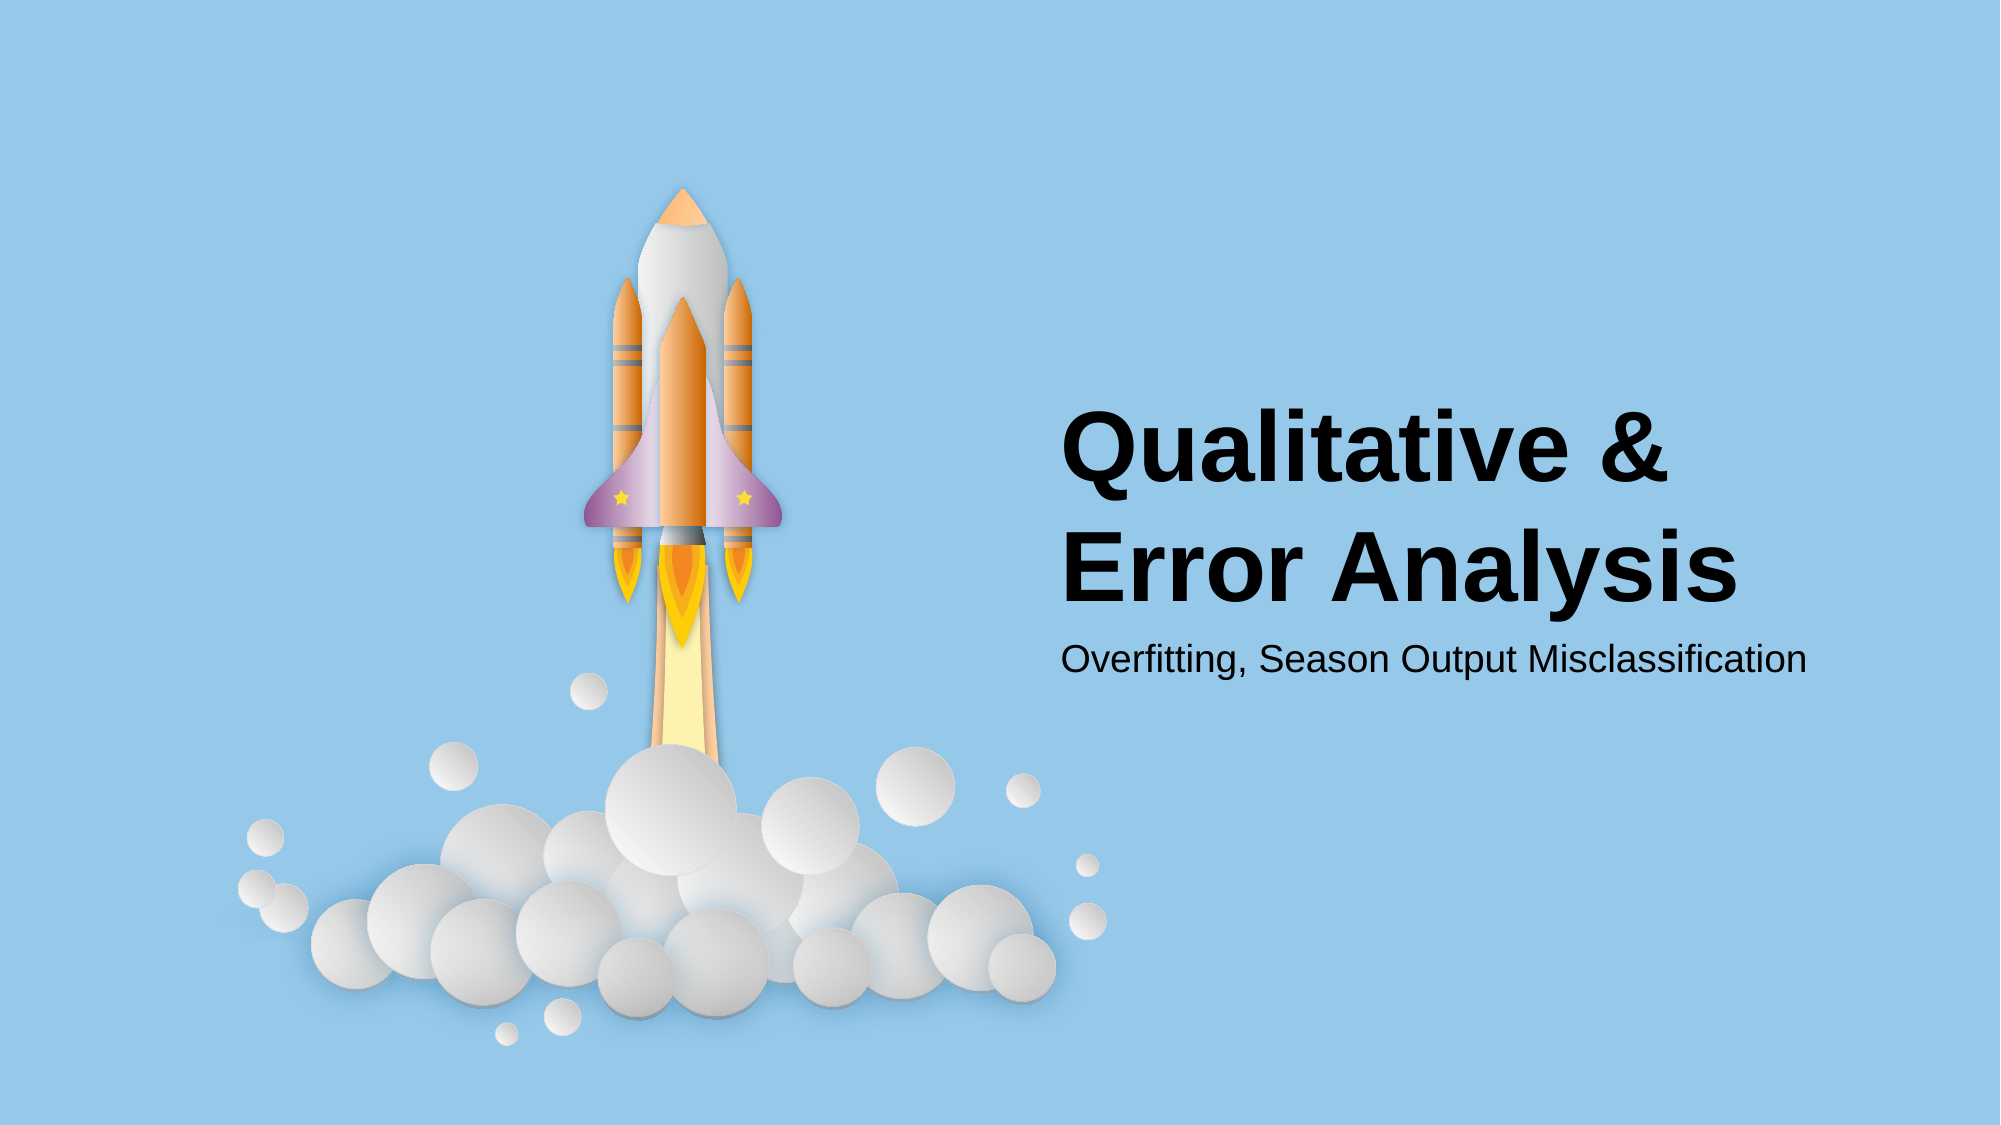

Qualitative & Error Analysis
Overfitting, Season Output Misclassification